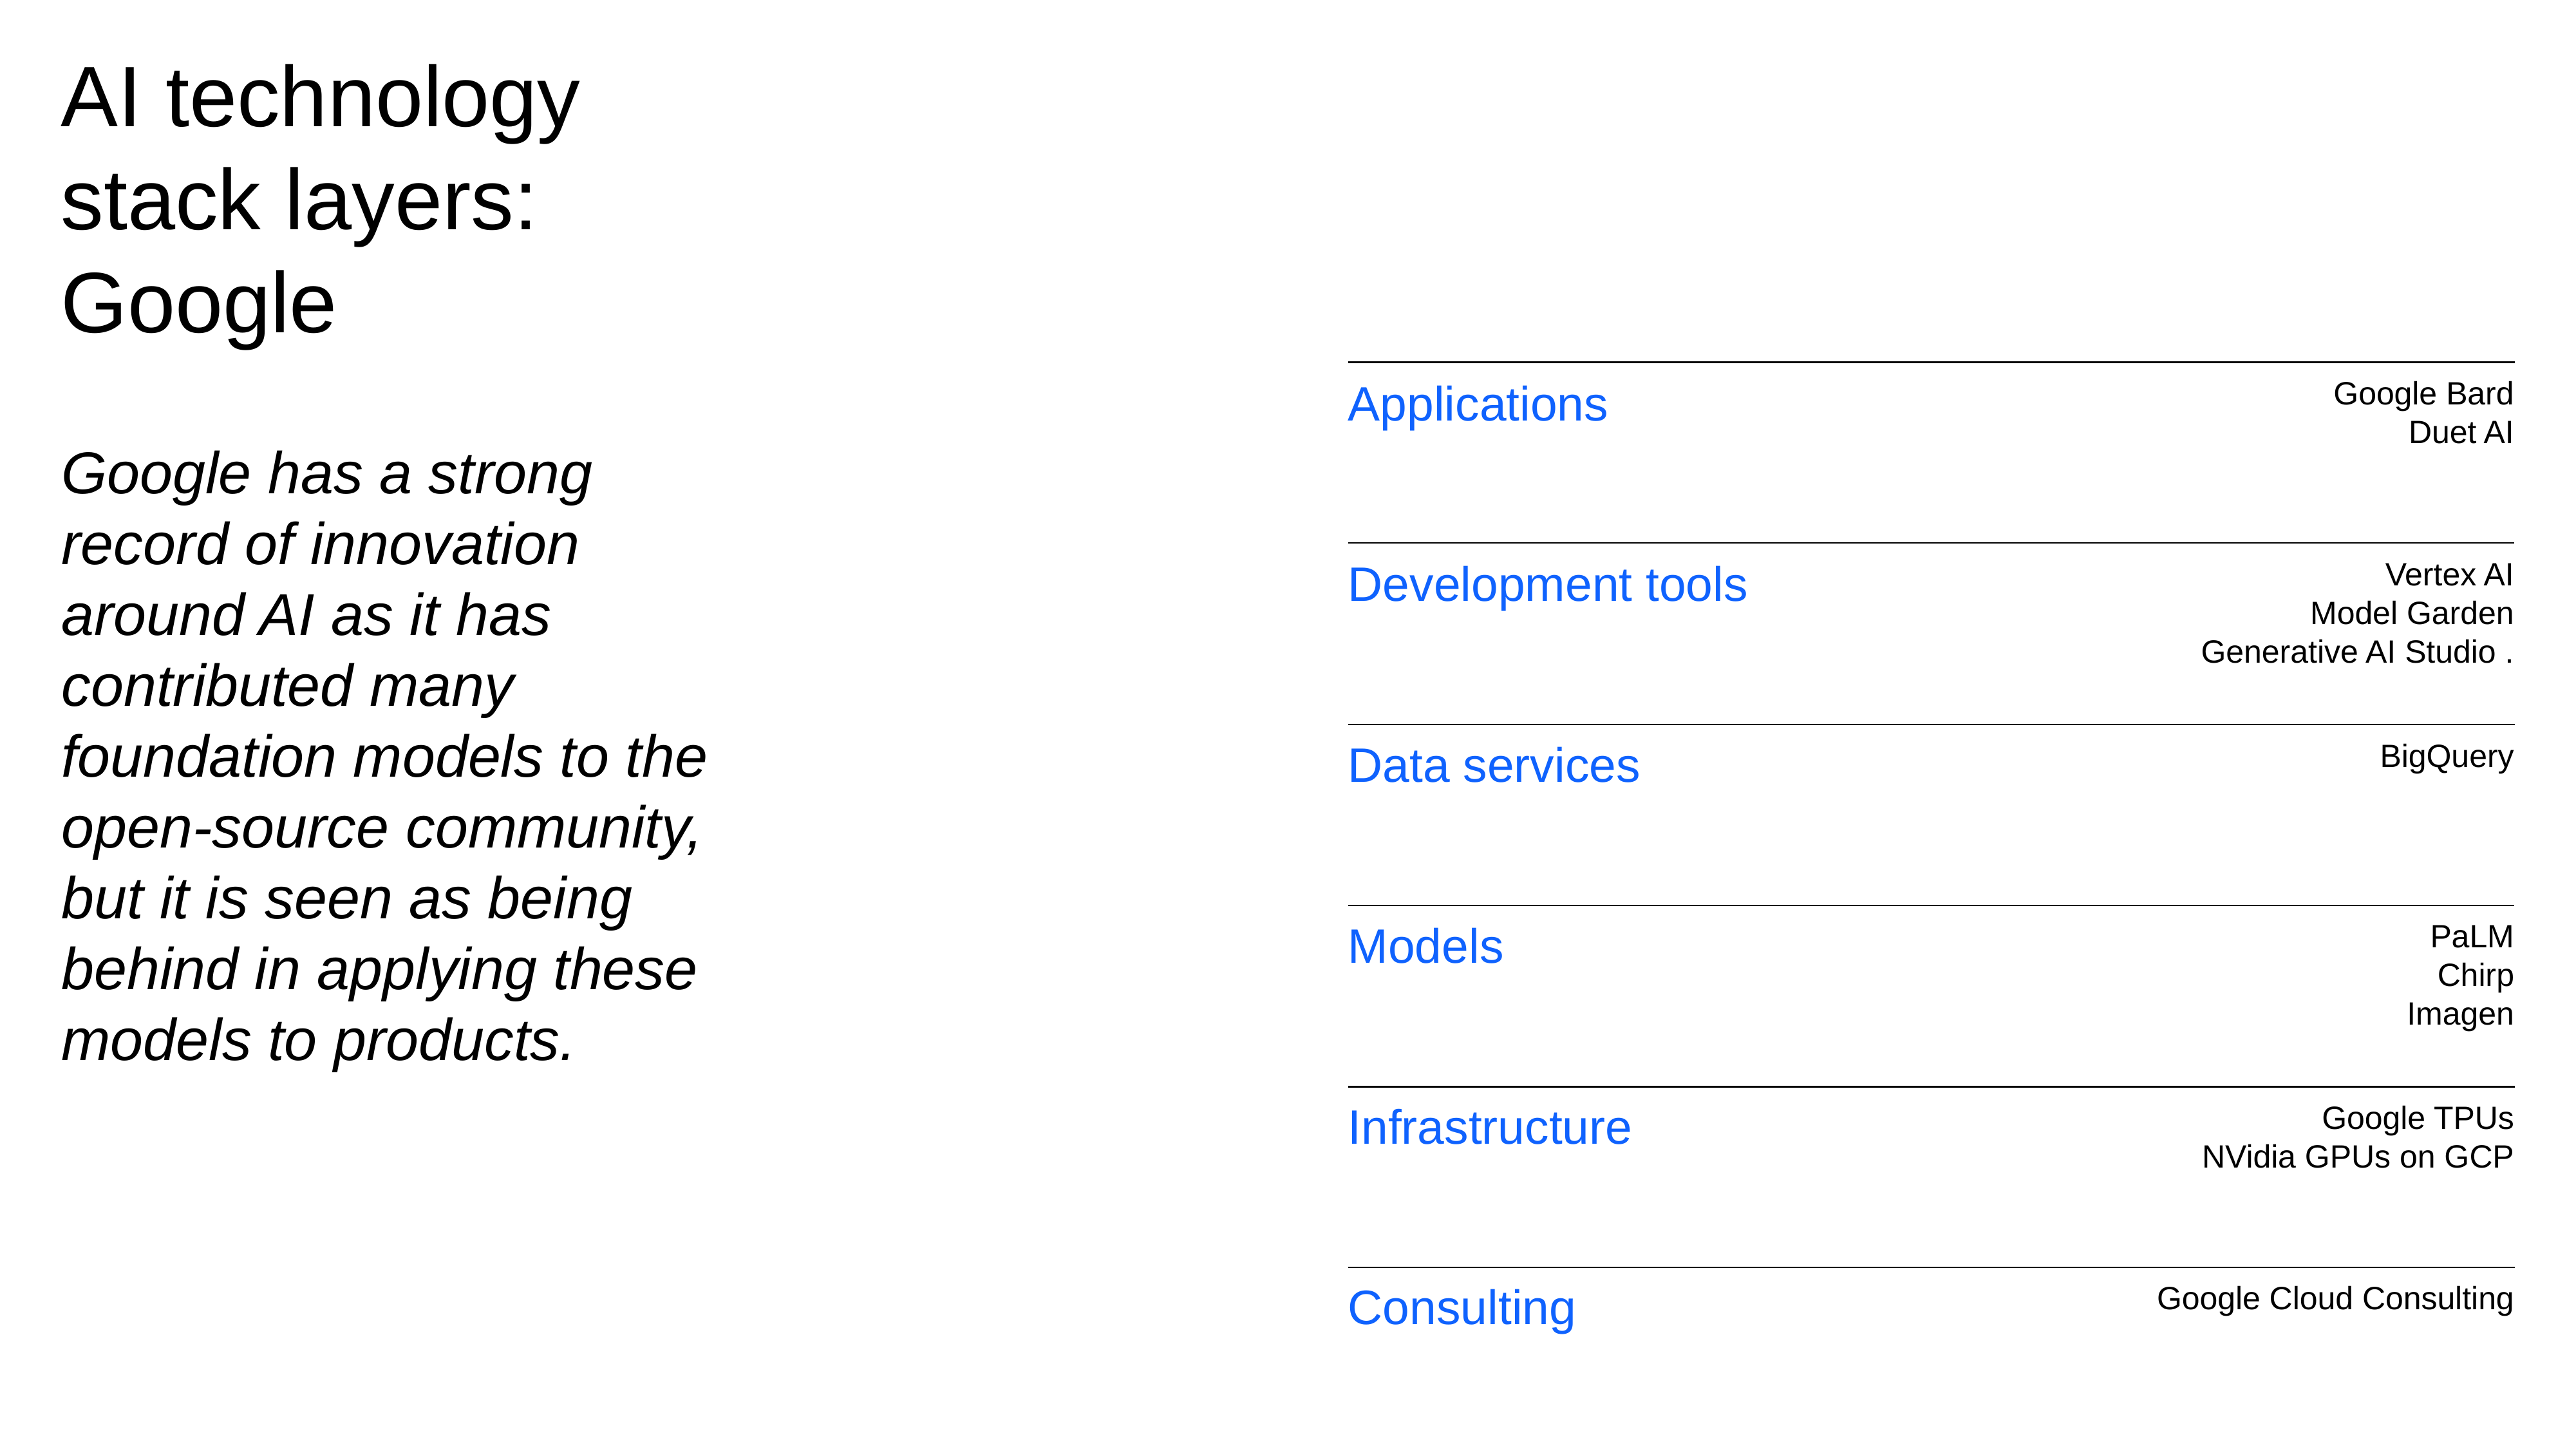

# AI technology stack layers: Google
Applications
Google Bard
Duet AI
Google has a strong record of innovation around AI as it has contributed many foundation models to the open-source community, but it is seen as being behind in applying these models to products.
Development tools
Vertex AI
Model Garden
Generative AI Studio .
Data services
BigQuery
Models
PaLM
Chirp
Imagen
Infrastructure
Google TPUs
NVidia GPUs on GCP
Consulting
Google Cloud Consulting